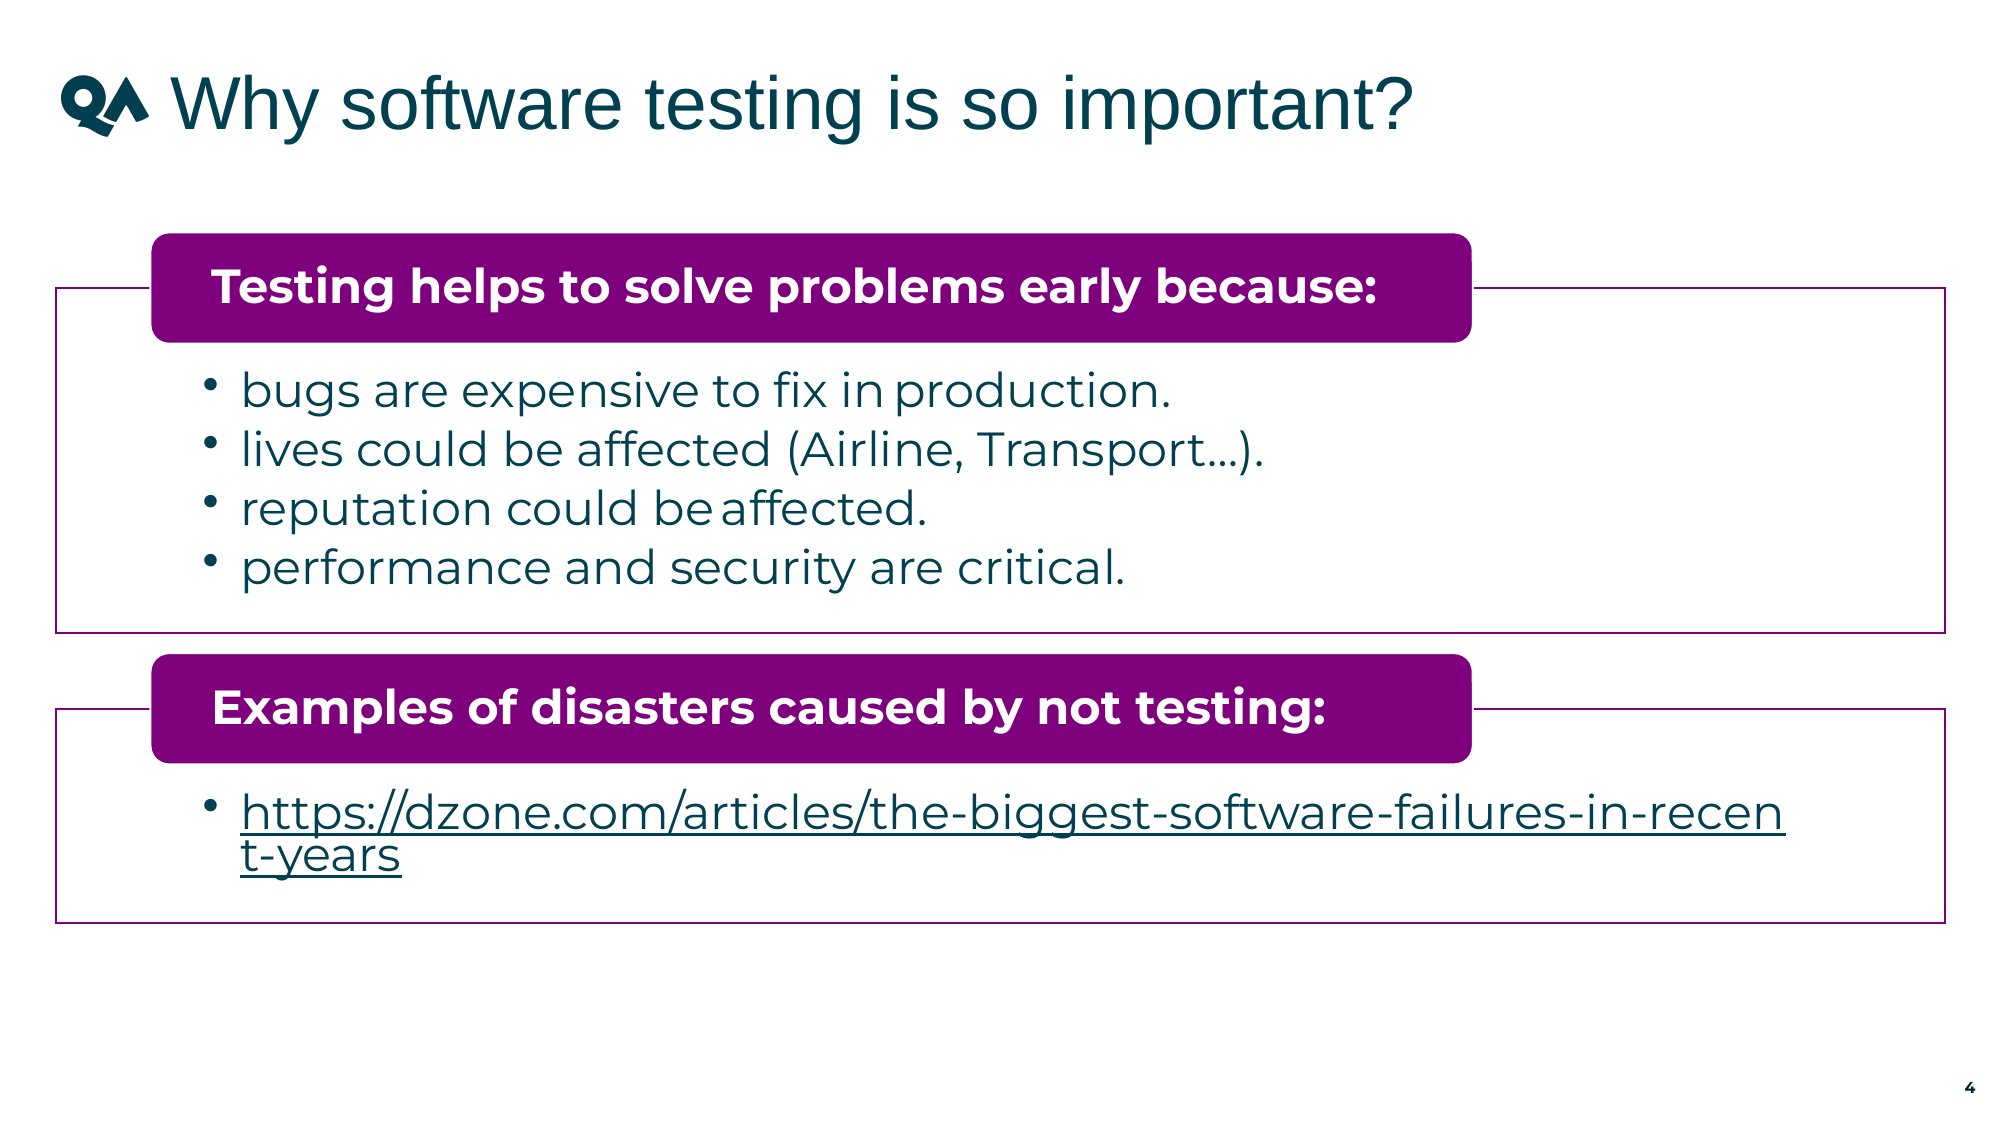

# Why software testing is so important?
bugs are expensive to fix in production.
lives could be affected (Airline, Transport…).
reputation could be affected.
performance and security are critical.
Testing helps to solve problems early because:
https://dzone.com/articles/the-biggest-software-failures-in-recent-years
Examples of disasters caused by not testing:
4